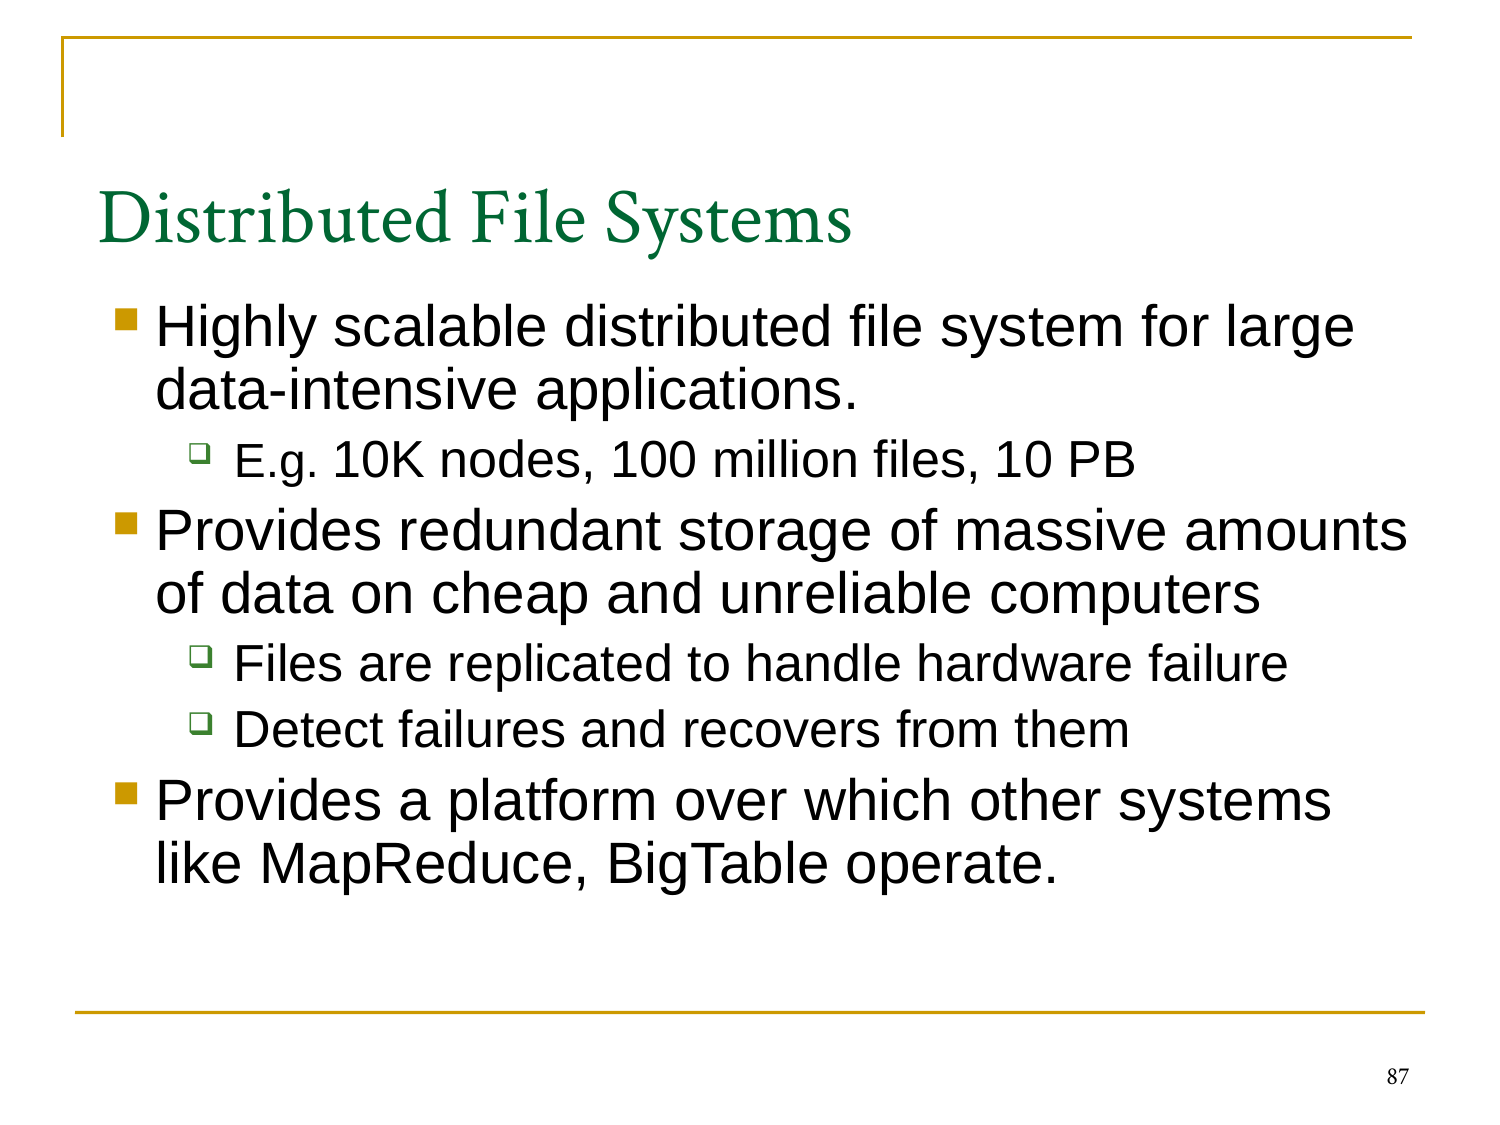

Distributed File Systems
Highly scalable distributed file system for large data-intensive applications.
E.g. 10K nodes, 100 million files, 10 PB
Provides redundant storage of massive amounts of data on cheap and unreliable computers
Files are replicated to handle hardware failure
Detect failures and recovers from them
Provides a platform over which other systems like MapReduce, BigTable operate.
87